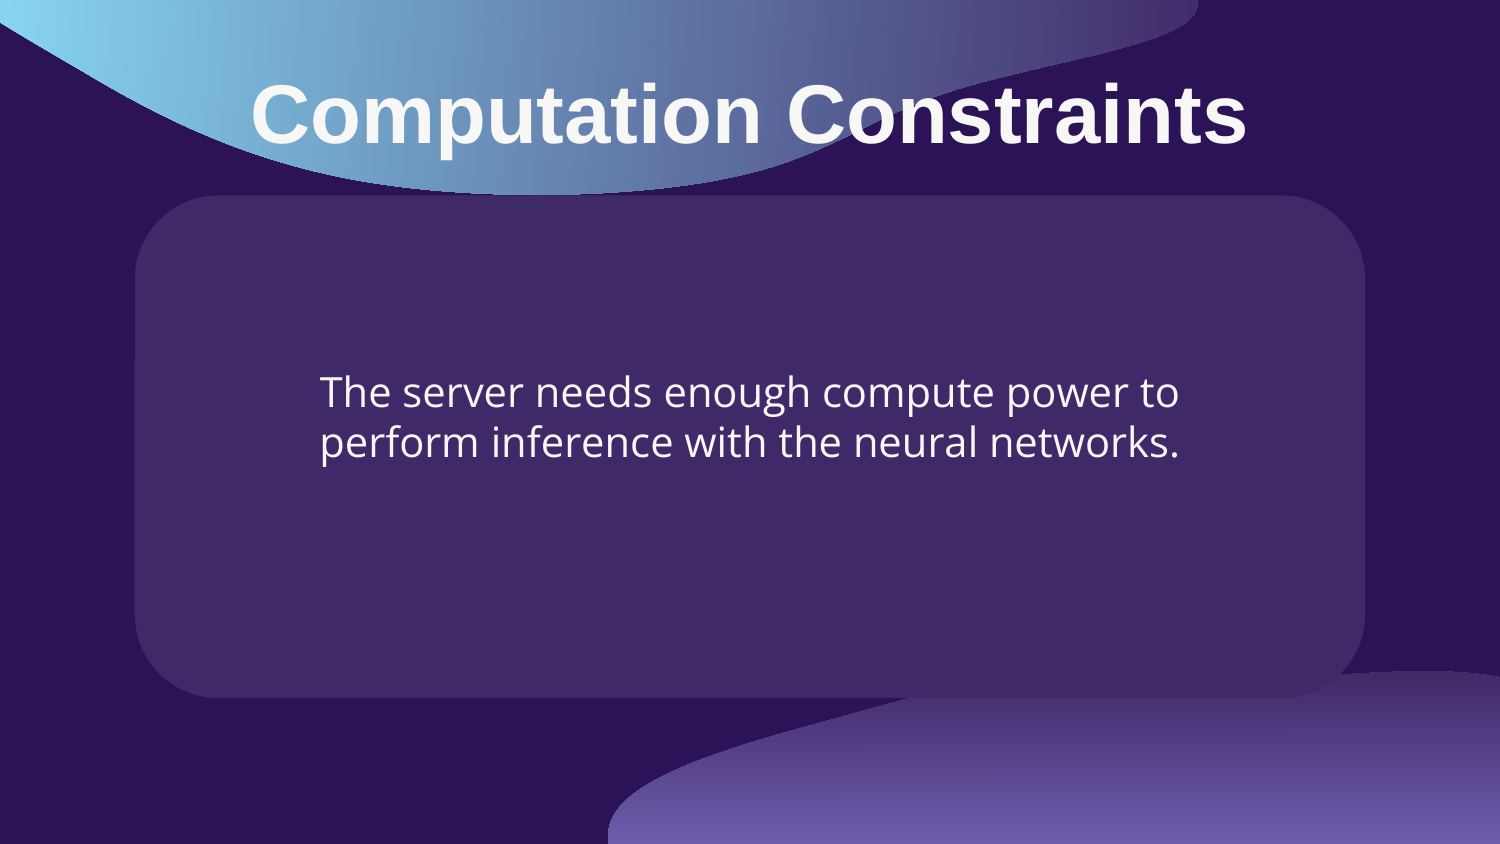

# Computation Constraints

The server needs enough compute power to perform inference with the neural networks.